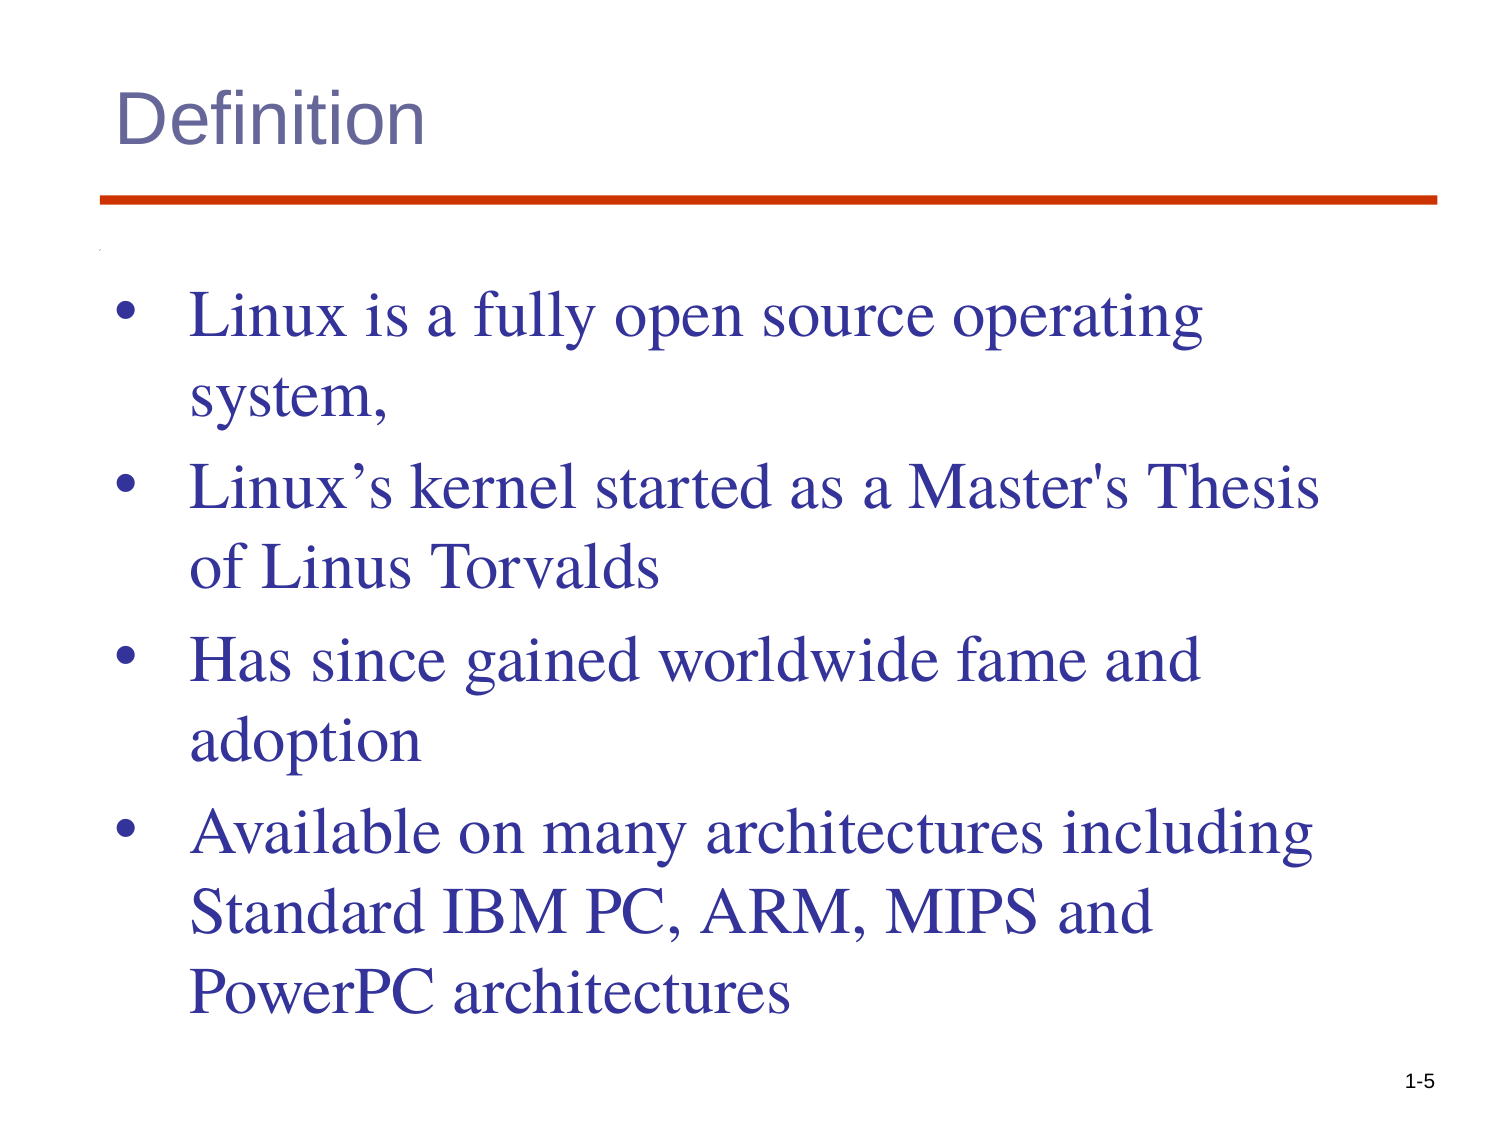

# Definition
Linux is a fully open source operating system,
Linux’s kernel started as a Master's Thesis of Linus Torvalds
Has since gained worldwide fame and adoption
Available on many architectures including Standard IBM PC, ARM, MIPS and PowerPC architectures
1-5